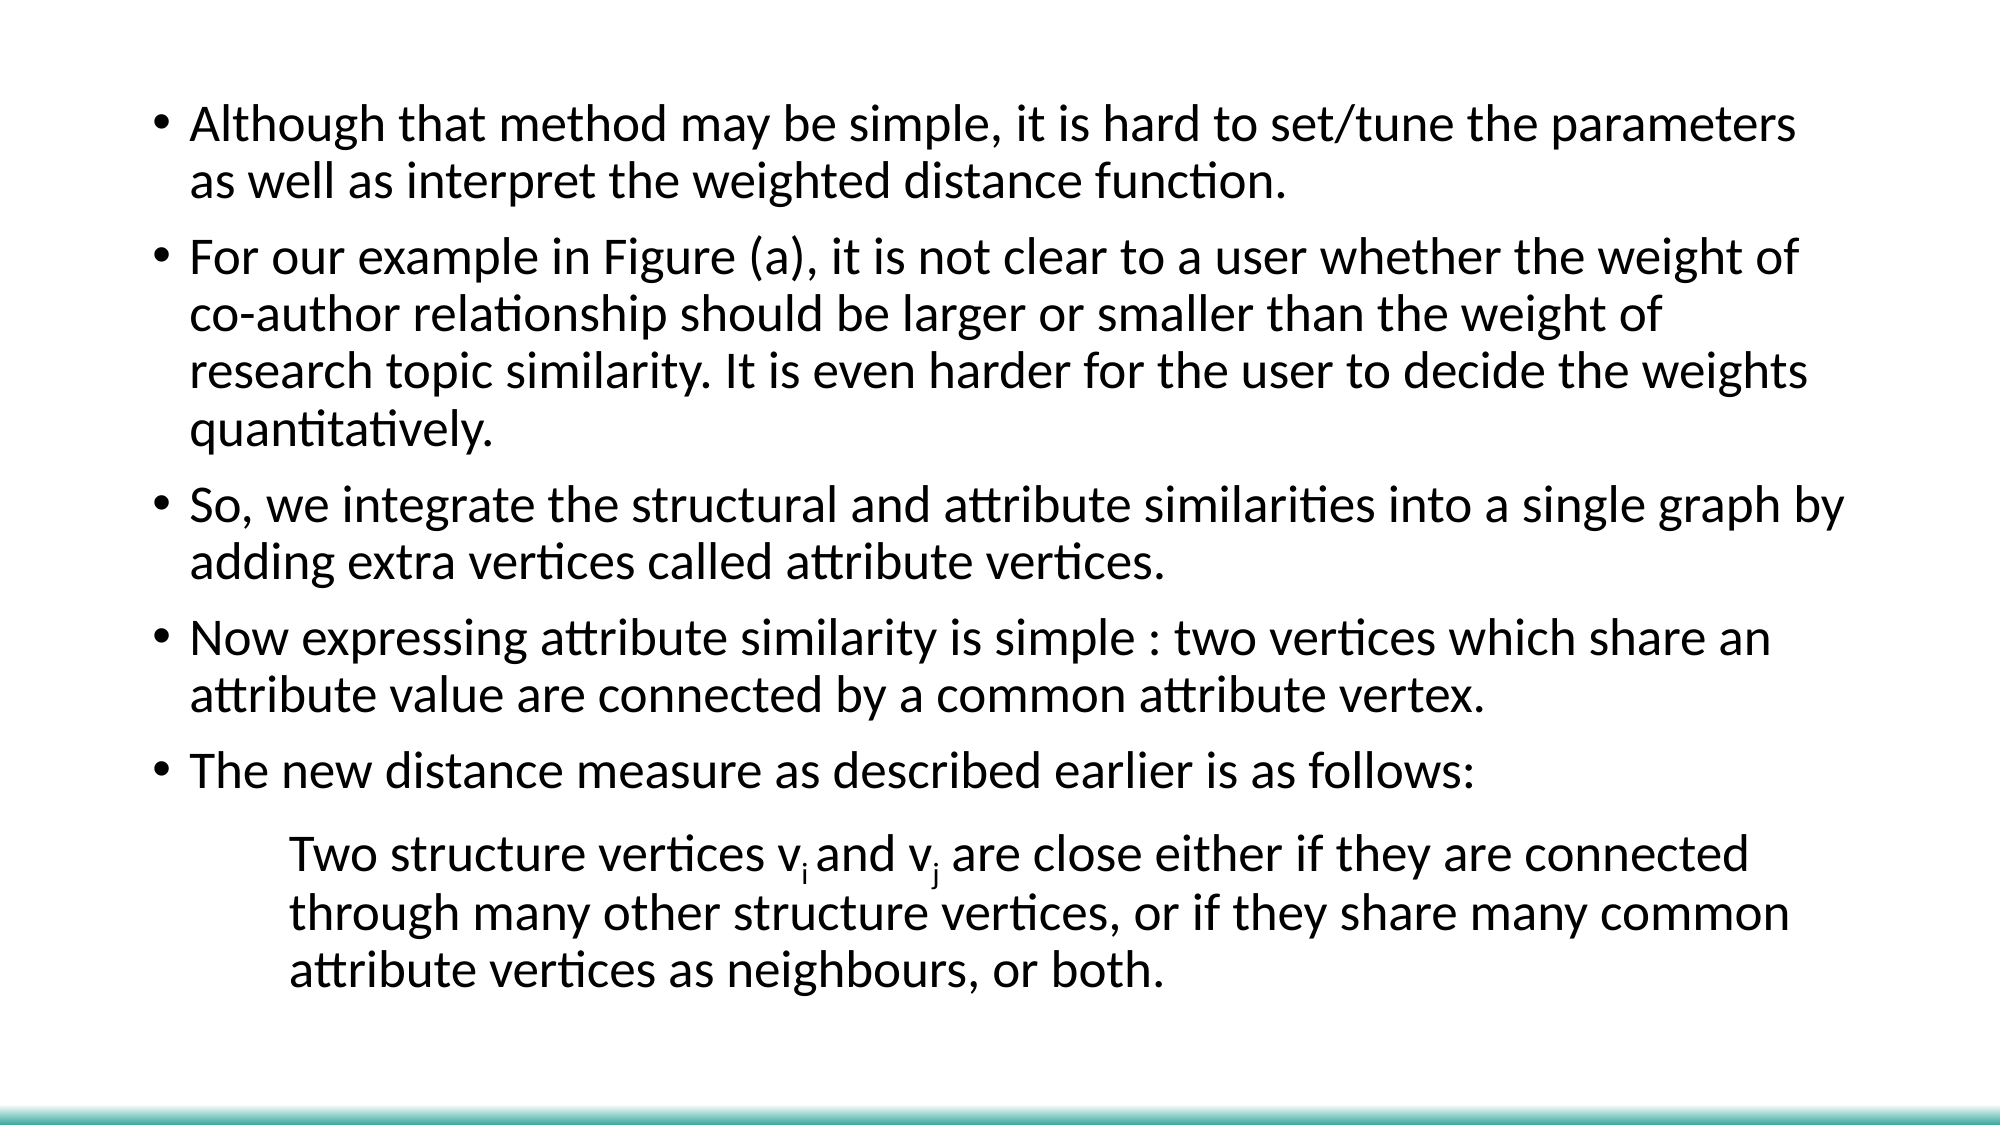

Although that method may be simple, it is hard to set/tune the parameters as well as interpret the weighted distance function.
For our example in Figure (a), it is not clear to a user whether the weight of co-author relationship should be larger or smaller than the weight of research topic similarity. It is even harder for the user to decide the weights quantitatively.
So, we integrate the structural and attribute similarities into a single graph by adding extra vertices called attribute vertices.
Now expressing attribute similarity is simple : two vertices which share an attribute value are connected by a common attribute vertex.
The new distance measure as described earlier is as follows:
	Two structure vertices vi and vj are close either if they are connected             	through many other structure vertices, or if they share many common 	attribute vertices as neighbours, or both.